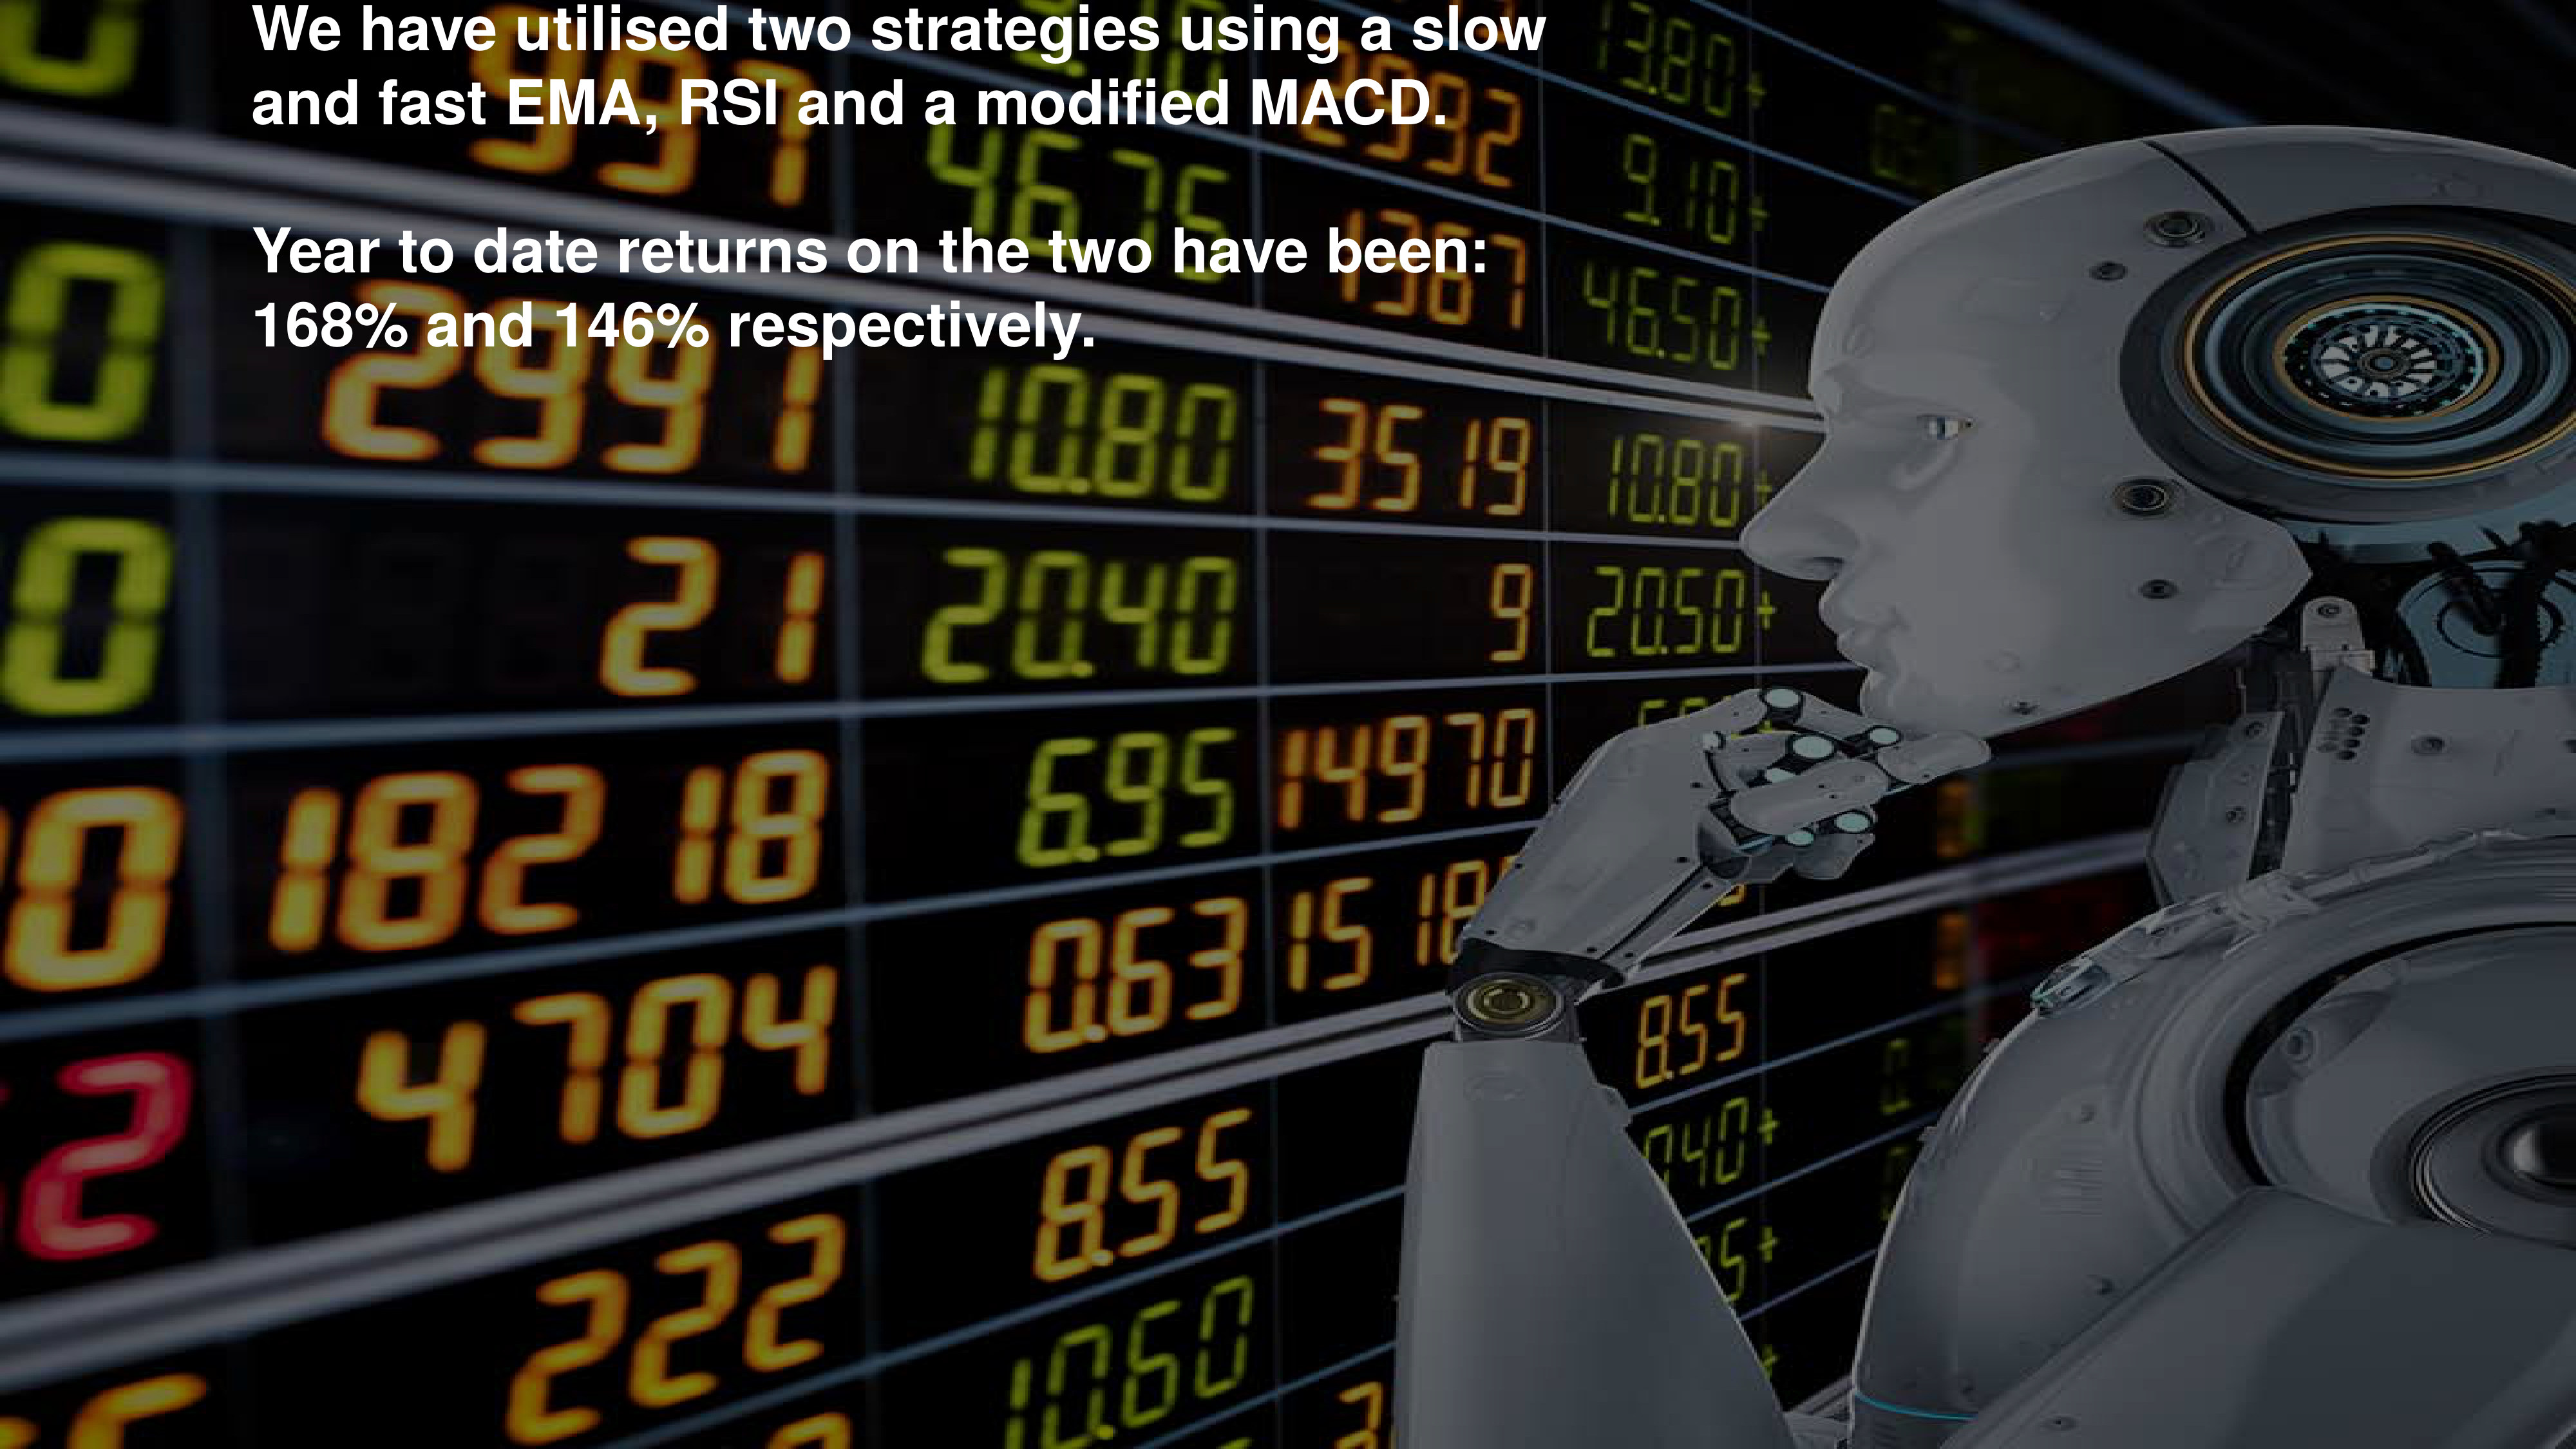

We have utilised two strategies using a slow and fast EMA, RSI and a modified MACD.

Year to date returns on the two have been: 168% and 146% respectively.